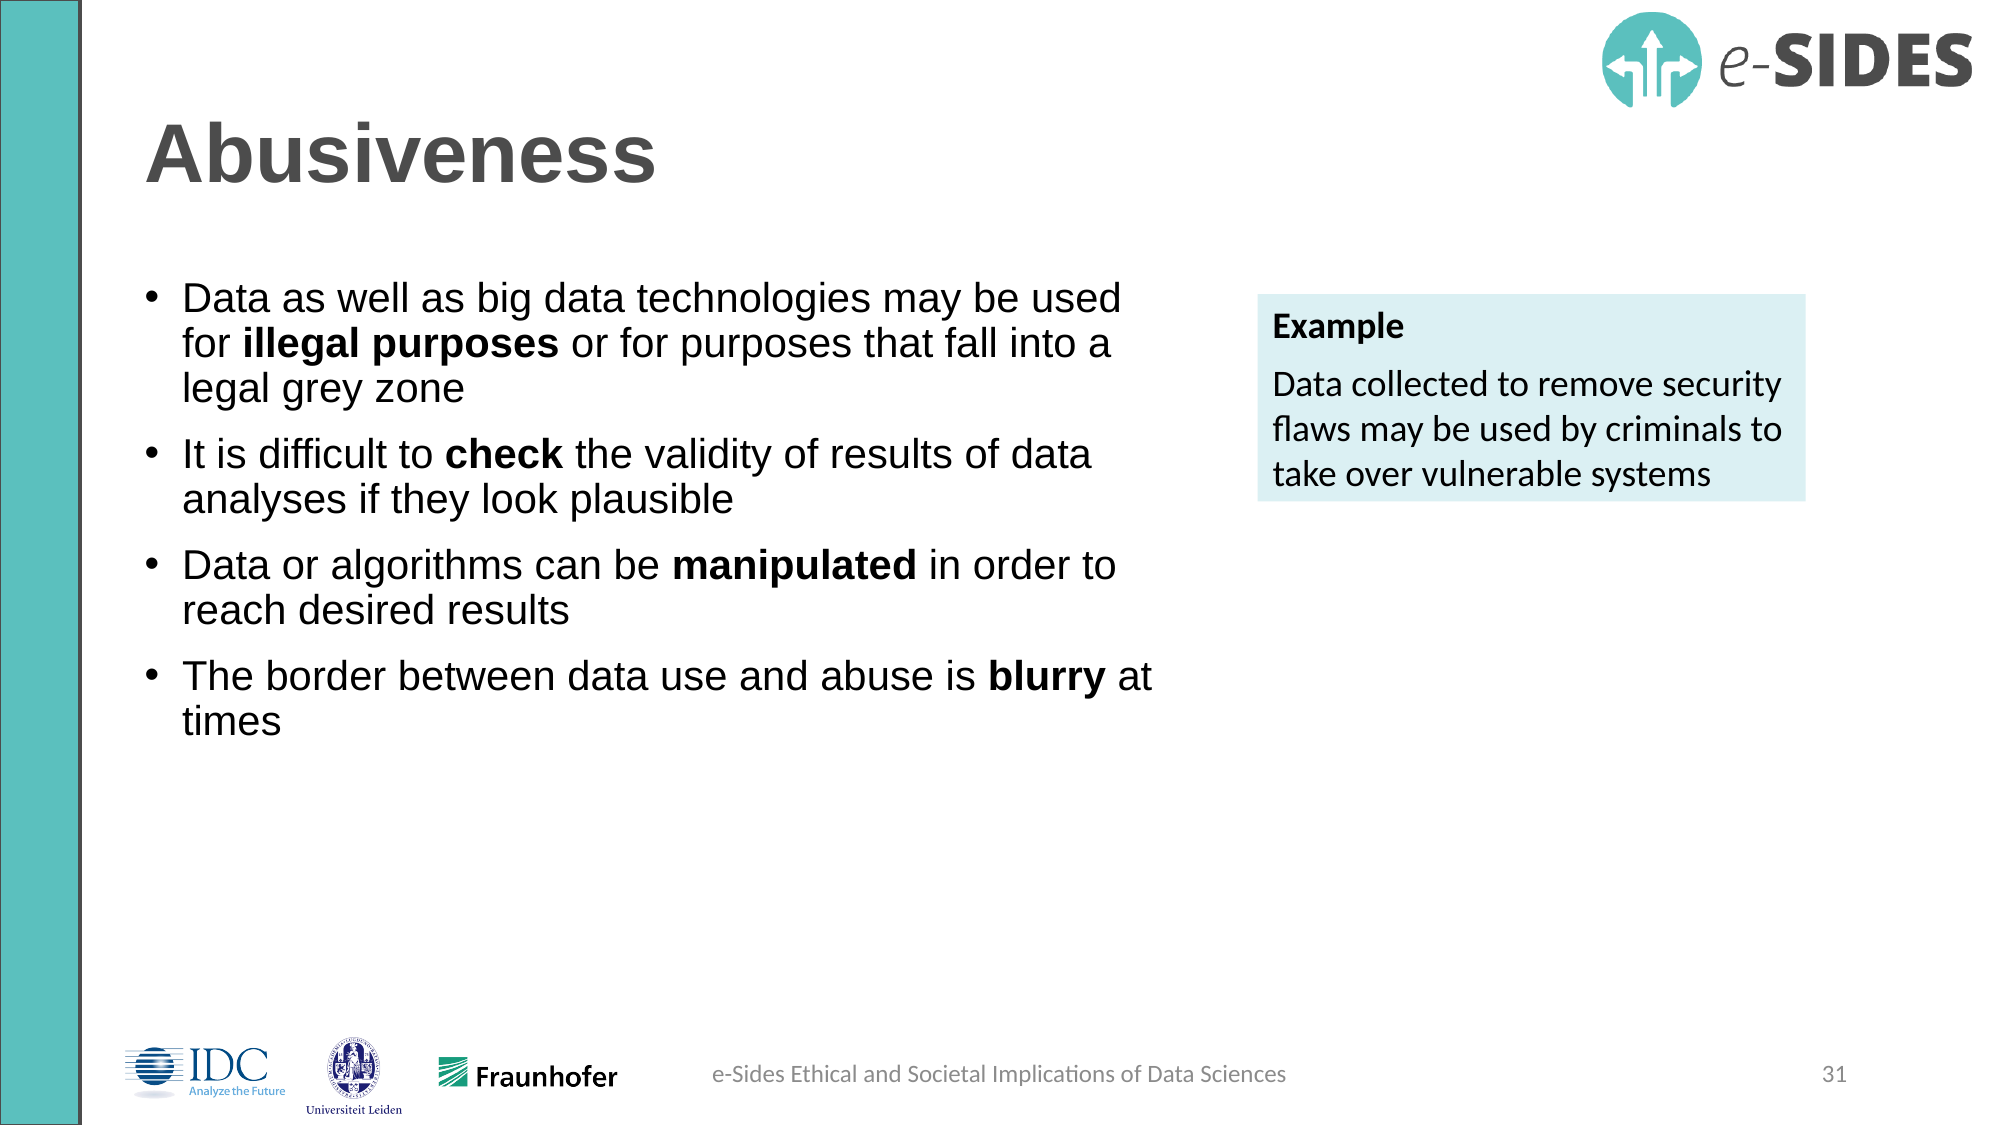

Abusiveness
Data as well as big data technologies may be used for illegal purposes or for purposes that fall into a legal grey zone
It is difficult to check the validity of results of data analyses if they look plausible
Data or algorithms can be manipulated in order to reach desired results
The border between data use and abuse is blurry at times
Example
Data collected to remove security flaws may be used by criminals to take over vulnerable systems
e-Sides Ethical and Societal Implications of Data Sciences
31